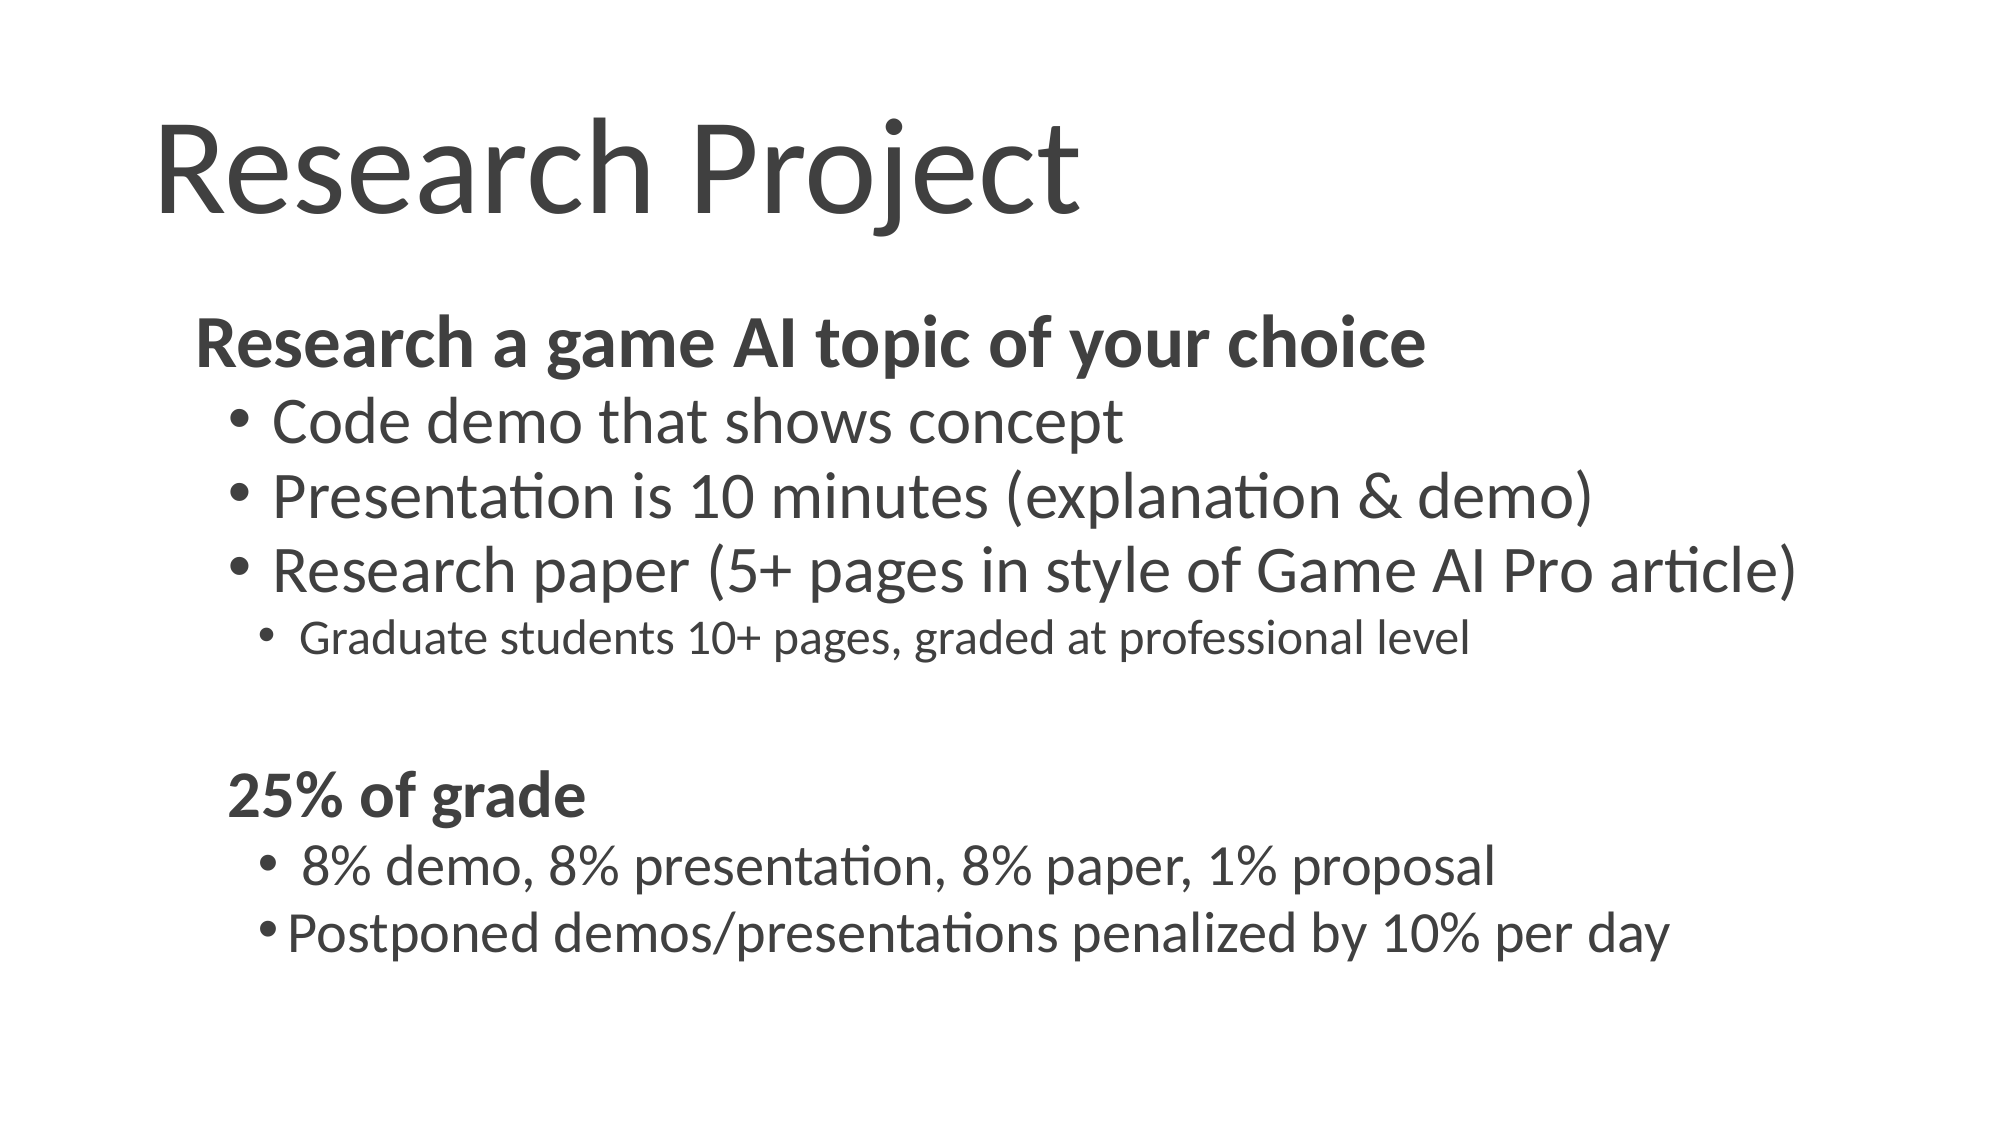

# Research Project
Research a game AI topic of your choice
 Code demo that shows concept
 Presentation is 10 minutes (explanation & demo)
 Research paper (5+ pages in style of Game AI Pro article)
 Graduate students 10+ pages, graded at professional level

25% of grade
 8% demo, 8% presentation, 8% paper, 1% proposal
Postponed demos/presentations penalized by 10% per day